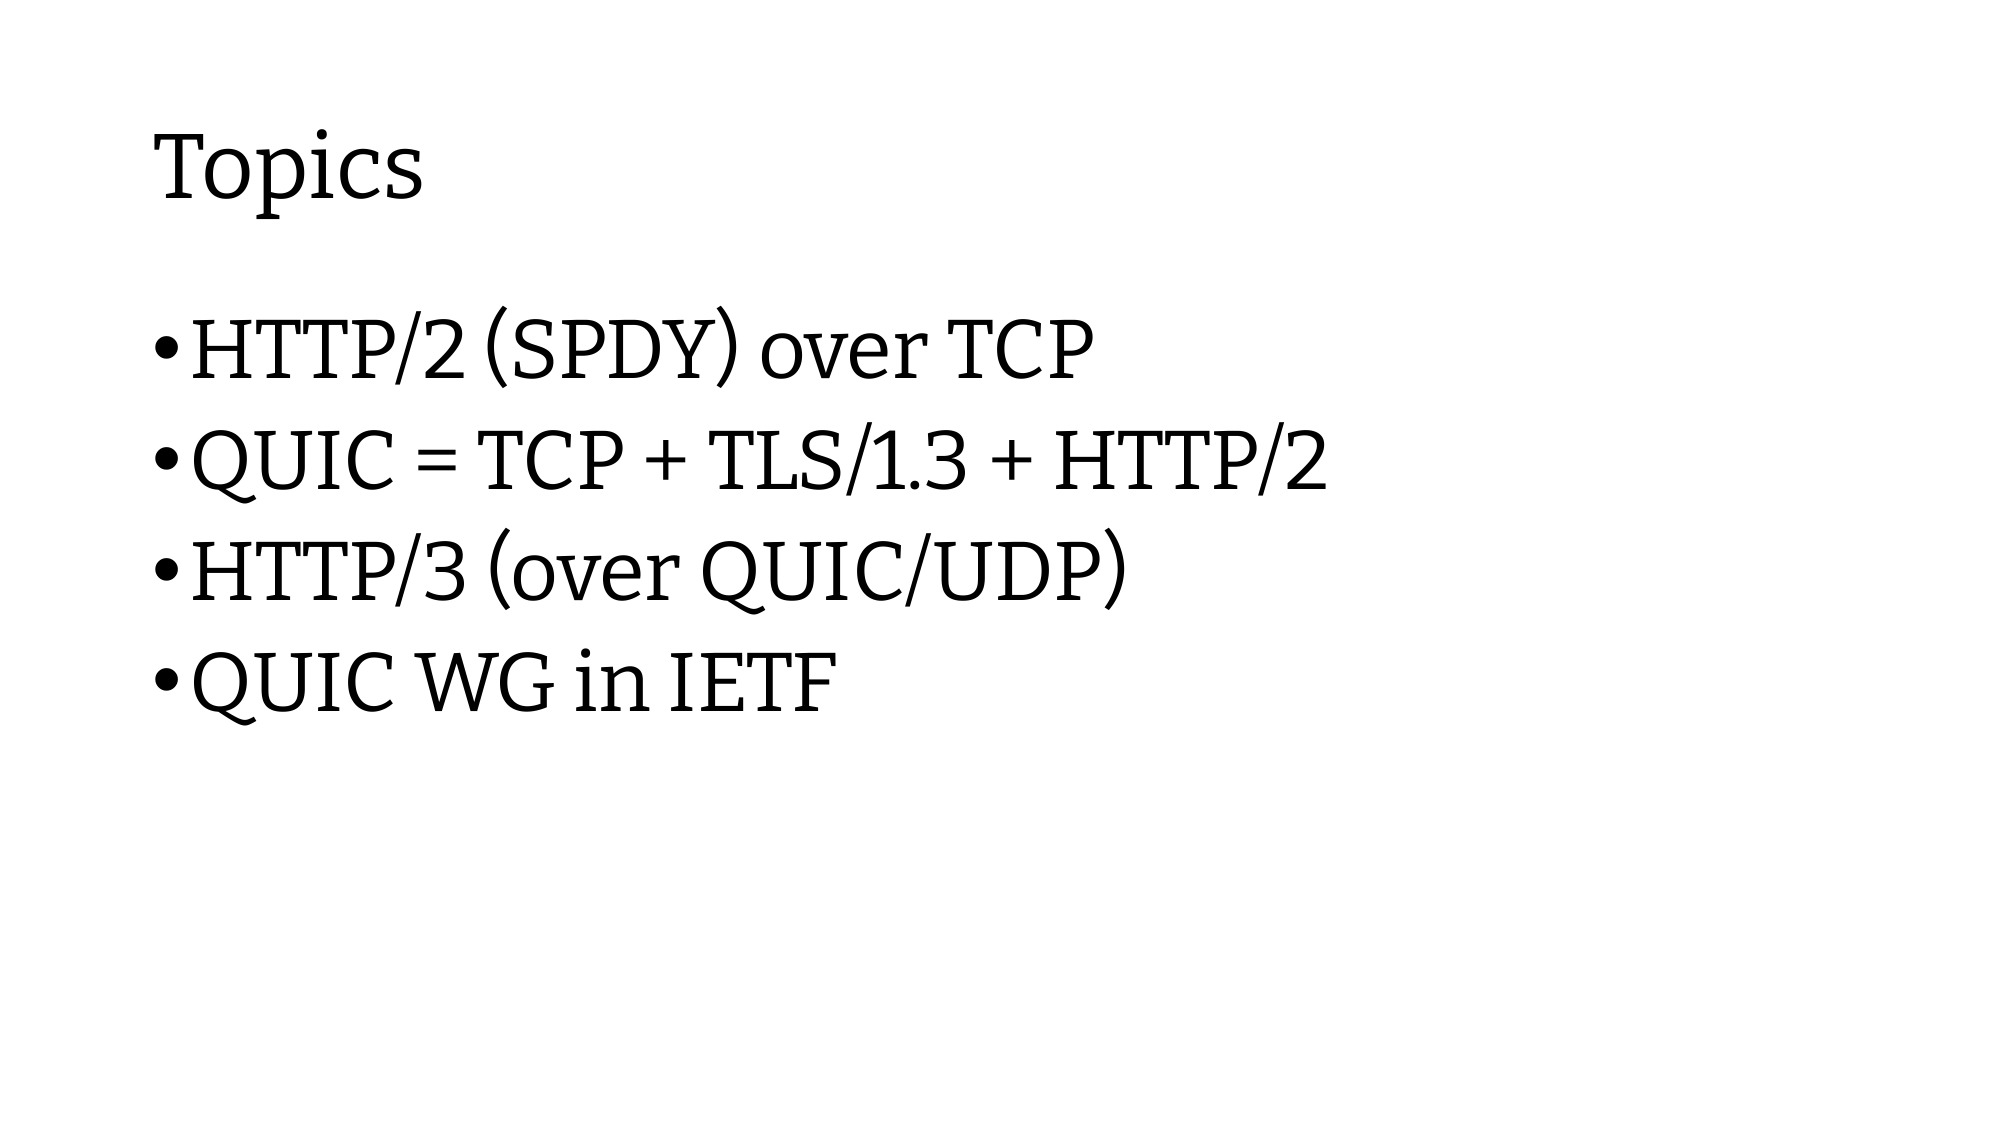

# Topics
HTTP/2 (SPDY) over TCP
QUIC = TCP + TLS/1.3 + HTTP/2
HTTP/3 (over QUIC/UDP)
QUIC WG in IETF